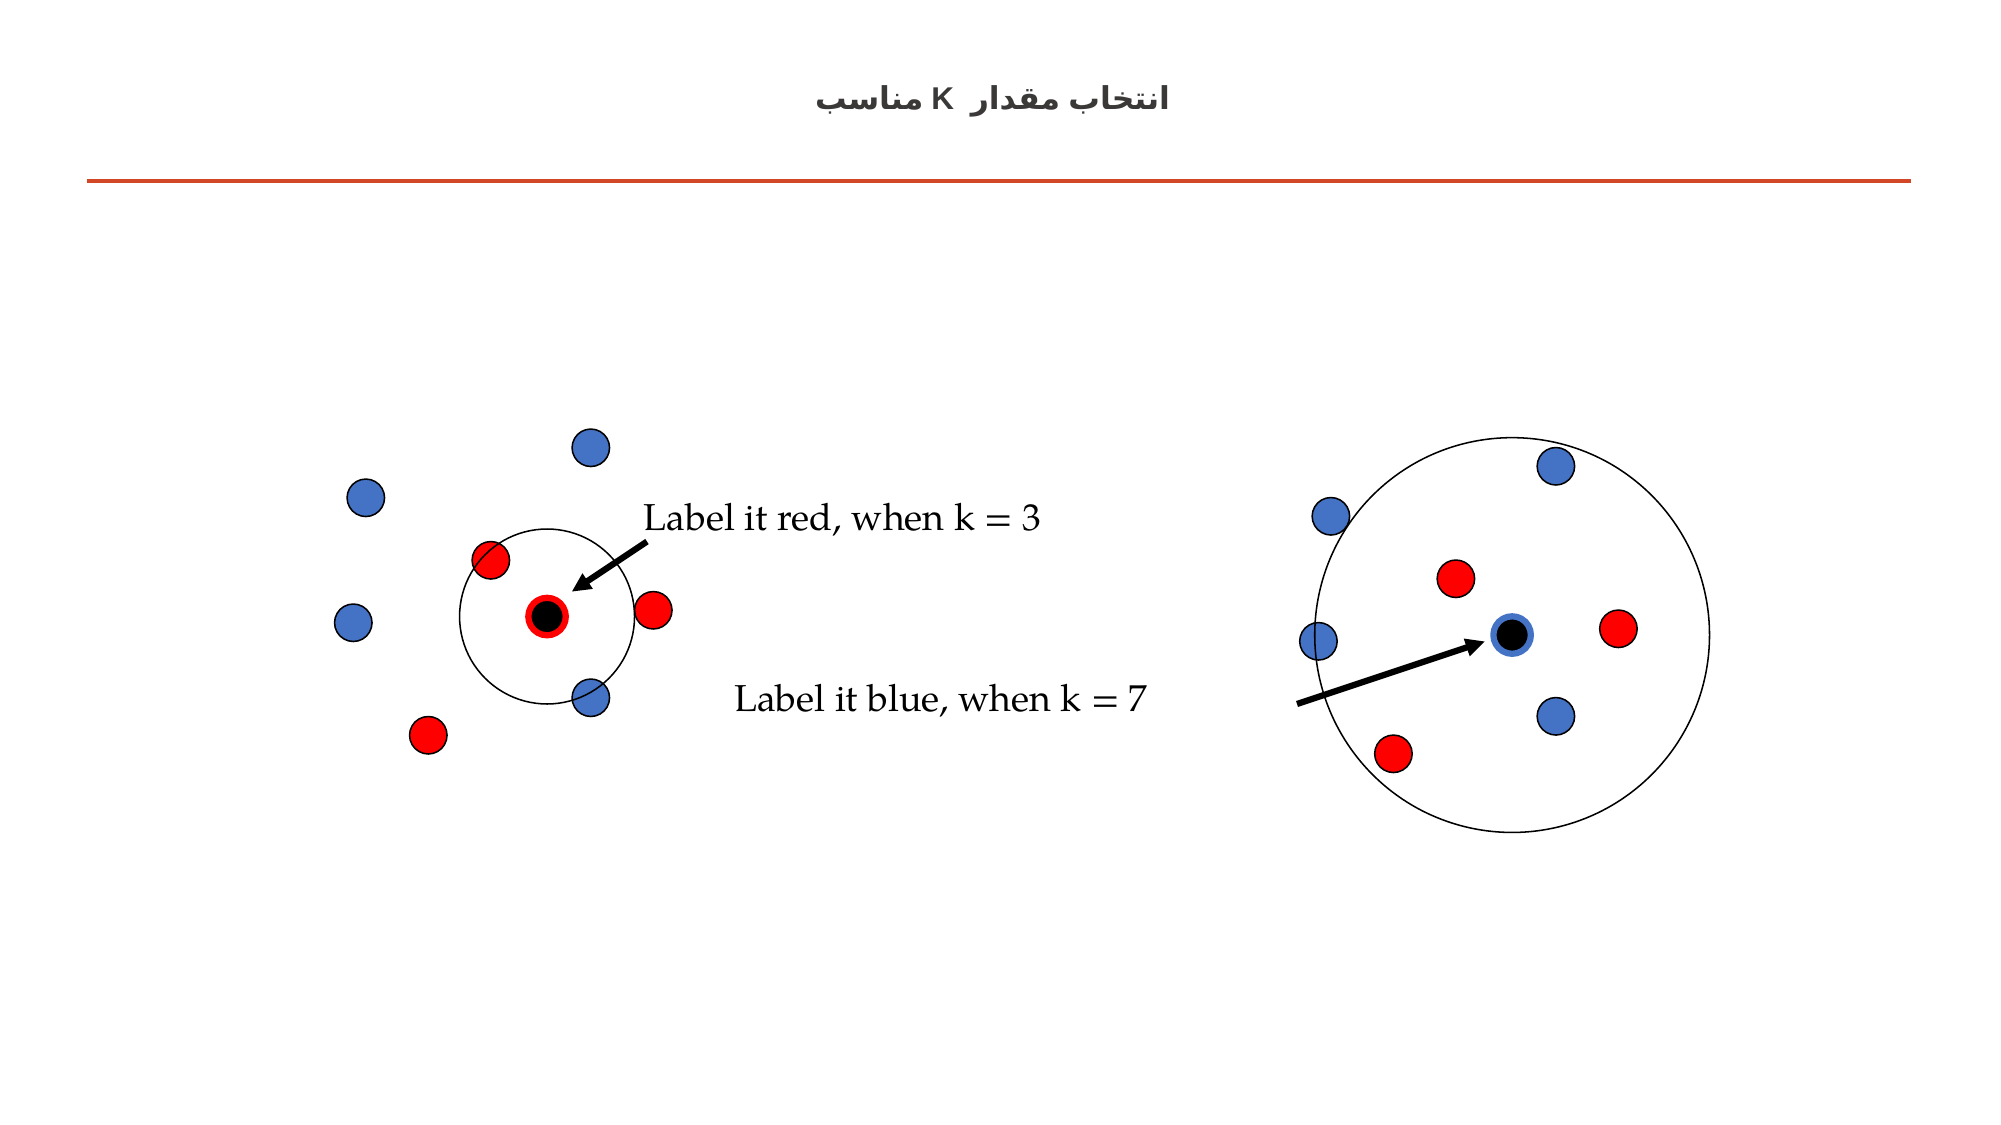

# انتخاب مقدار  K مناسب

Label it red, when k = 3

Label it blue, when k = 7